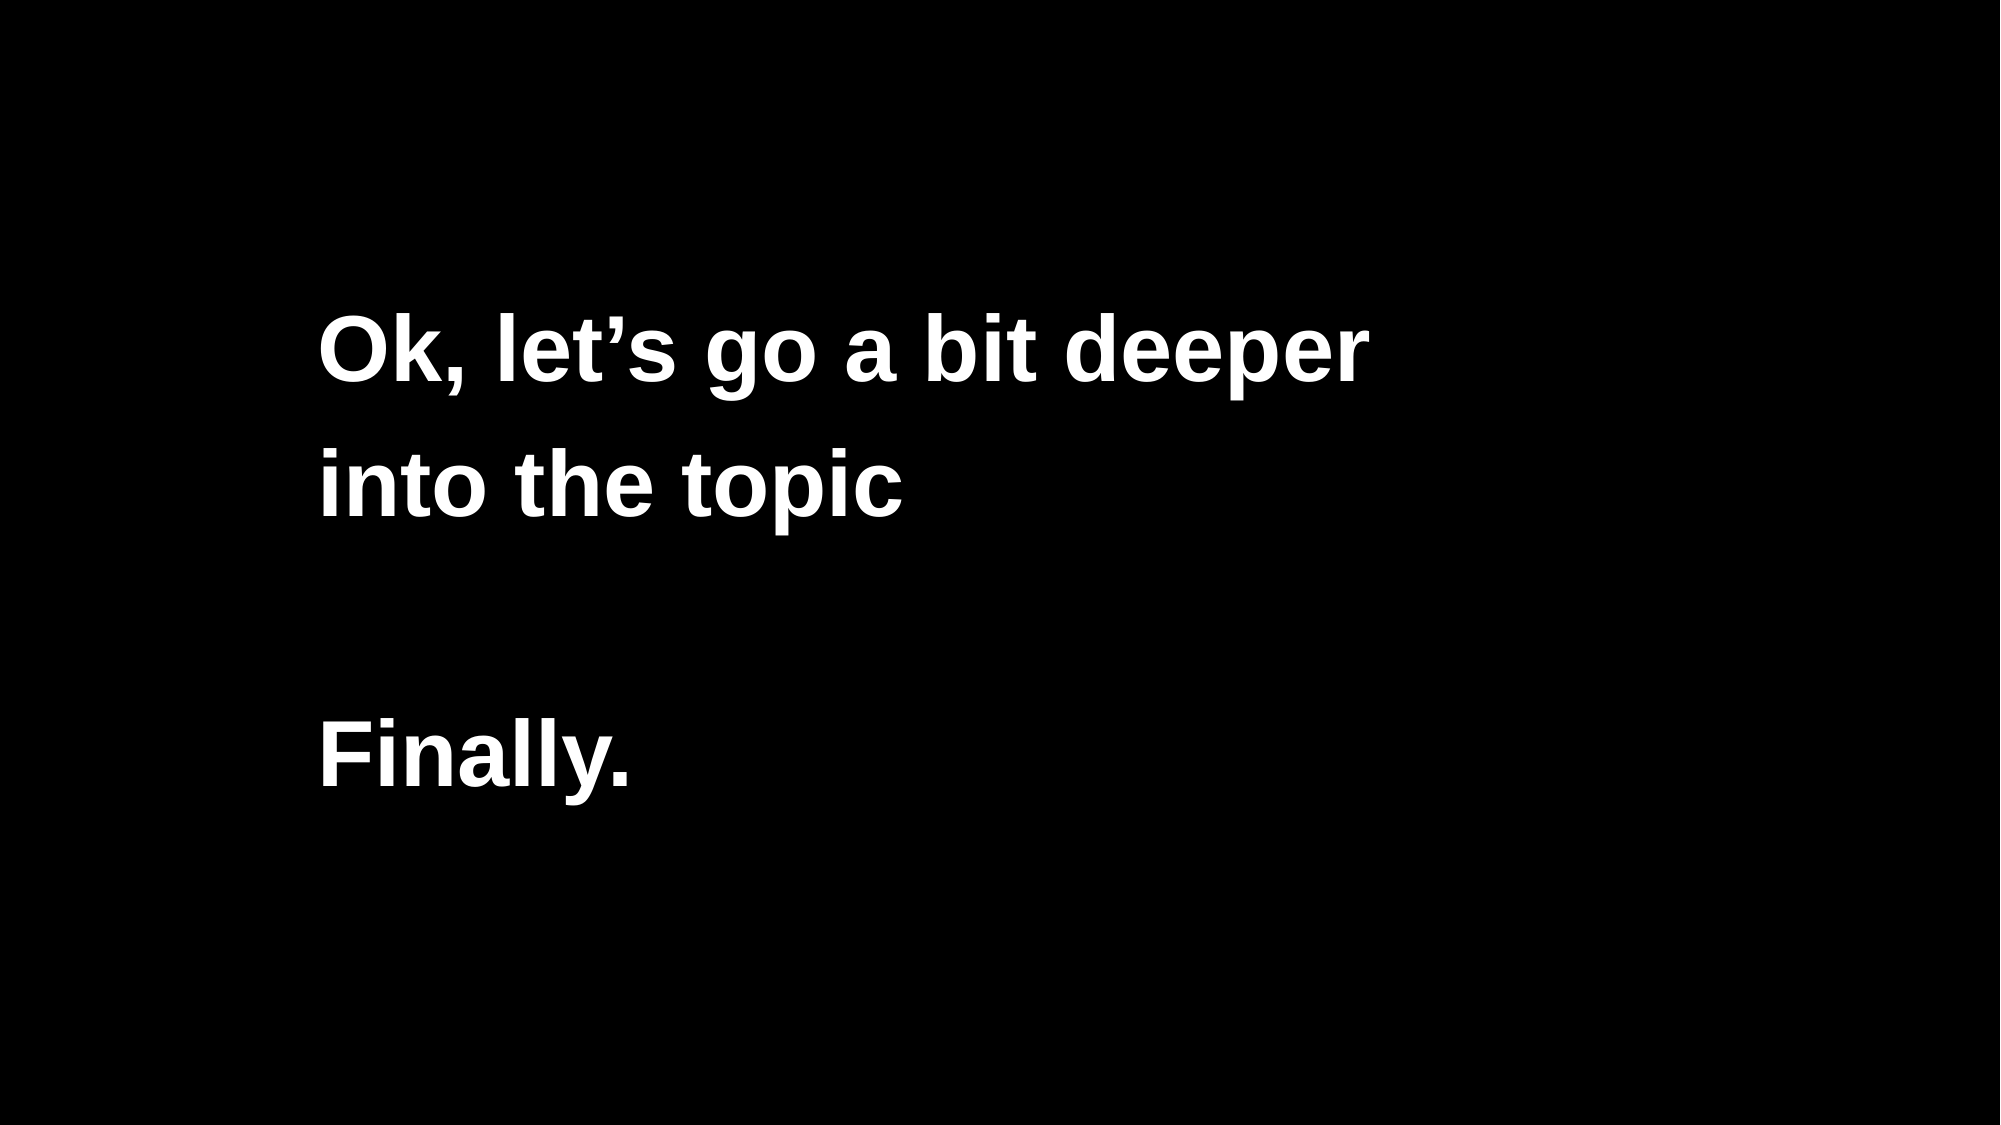

# Ok, let’s go a bit deeper into the topic Finally.